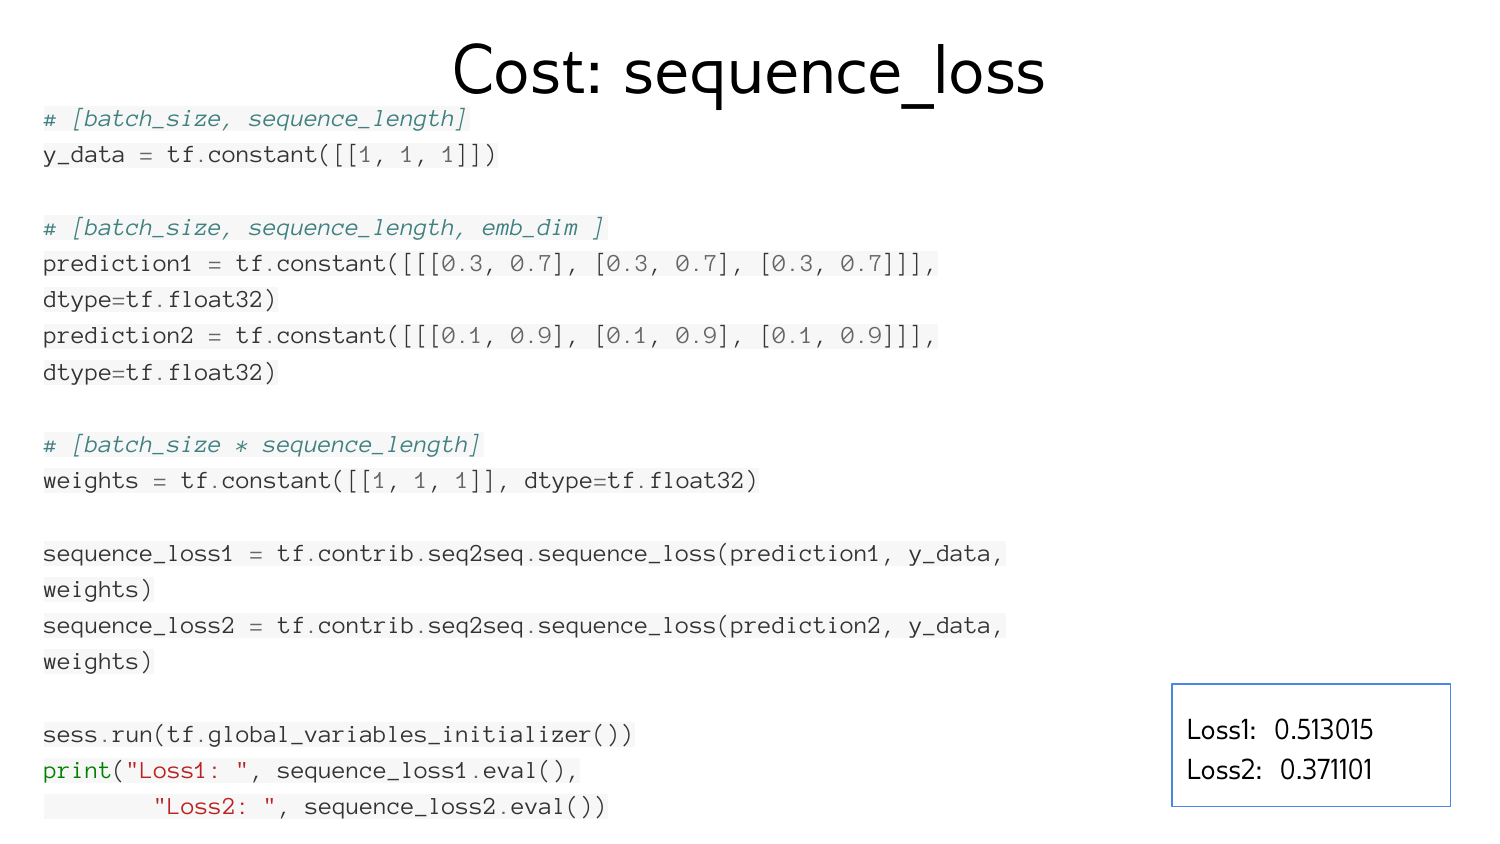

# Cost: sequence_loss
# [batch_size, sequence_length] y_data = tf.constant([[1, 1, 1]]) # [batch_size, sequence_length, emb_dim ] prediction1 = tf.constant([[[0.3, 0.7], [0.3, 0.7], [0.3, 0.7]]], dtype=tf.float32) prediction2 = tf.constant([[[0.1, 0.9], [0.1, 0.9], [0.1, 0.9]]], dtype=tf.float32) # [batch_size * sequence_length] weights = tf.constant([[1, 1, 1]], dtype=tf.float32) sequence_loss1 = tf.contrib.seq2seq.sequence_loss(prediction1, y_data, weights) sequence_loss2 = tf.contrib.seq2seq.sequence_loss(prediction2, y_data, weights) sess.run(tf.global_variables_initializer()) print("Loss1: ", sequence_loss1.eval(), "Loss2: ", sequence_loss2.eval())
Loss1:  0.513015
Loss2:  0.371101